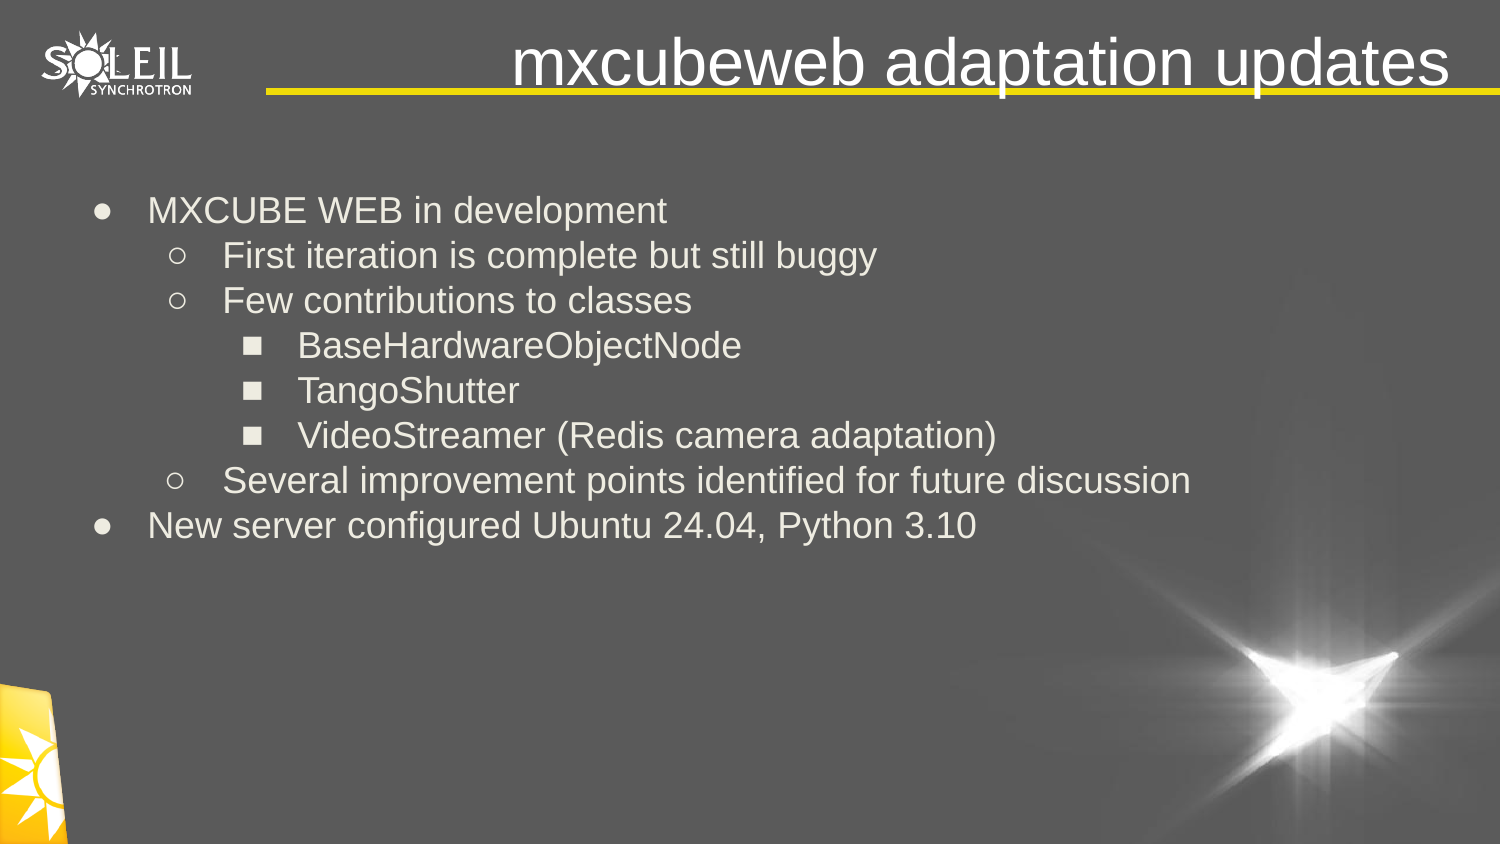

# mxcubeweb adaptation updates

MXCUBE WEB in development
First iteration is complete but still buggy
Few contributions to classes
BaseHardwareObjectNode
TangoShutter
VideoStreamer (Redis camera adaptation)
Several improvement points identified for future discussion
New server configured Ubuntu 24.04, Python 3.10